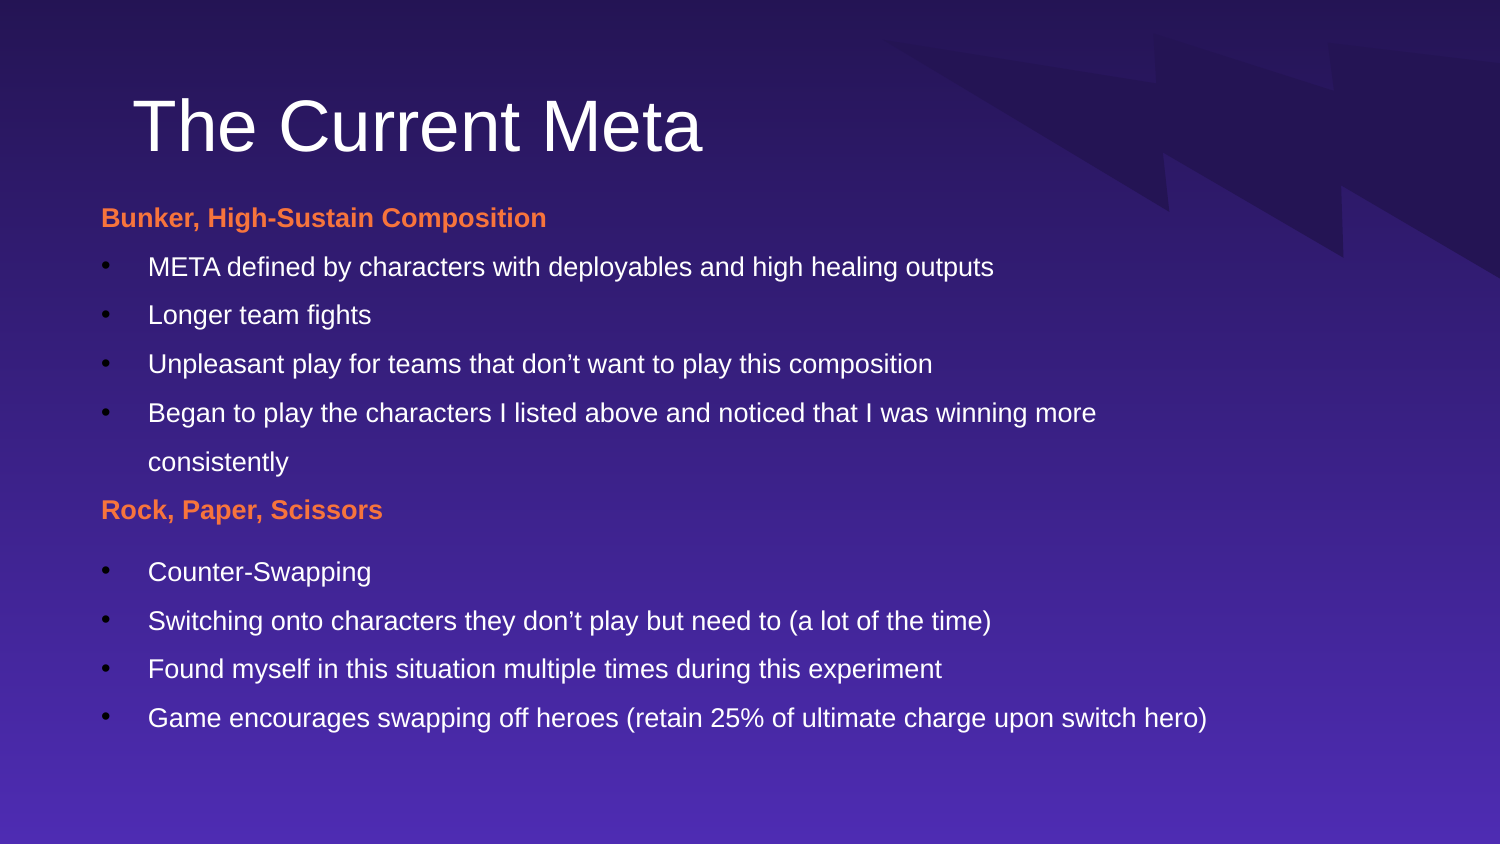

# The Current Meta
Bunker, High-Sustain Composition
META defined by characters with deployables and high healing outputs
Longer team fights
Unpleasant play for teams that don’t want to play this composition
Began to play the characters I listed above and noticed that I was winning more consistently
Rock, Paper, Scissors
Counter-Swapping
Switching onto characters they don’t play but need to (a lot of the time)
Found myself in this situation multiple times during this experiment
Game encourages swapping off heroes (retain 25% of ultimate charge upon switch hero)